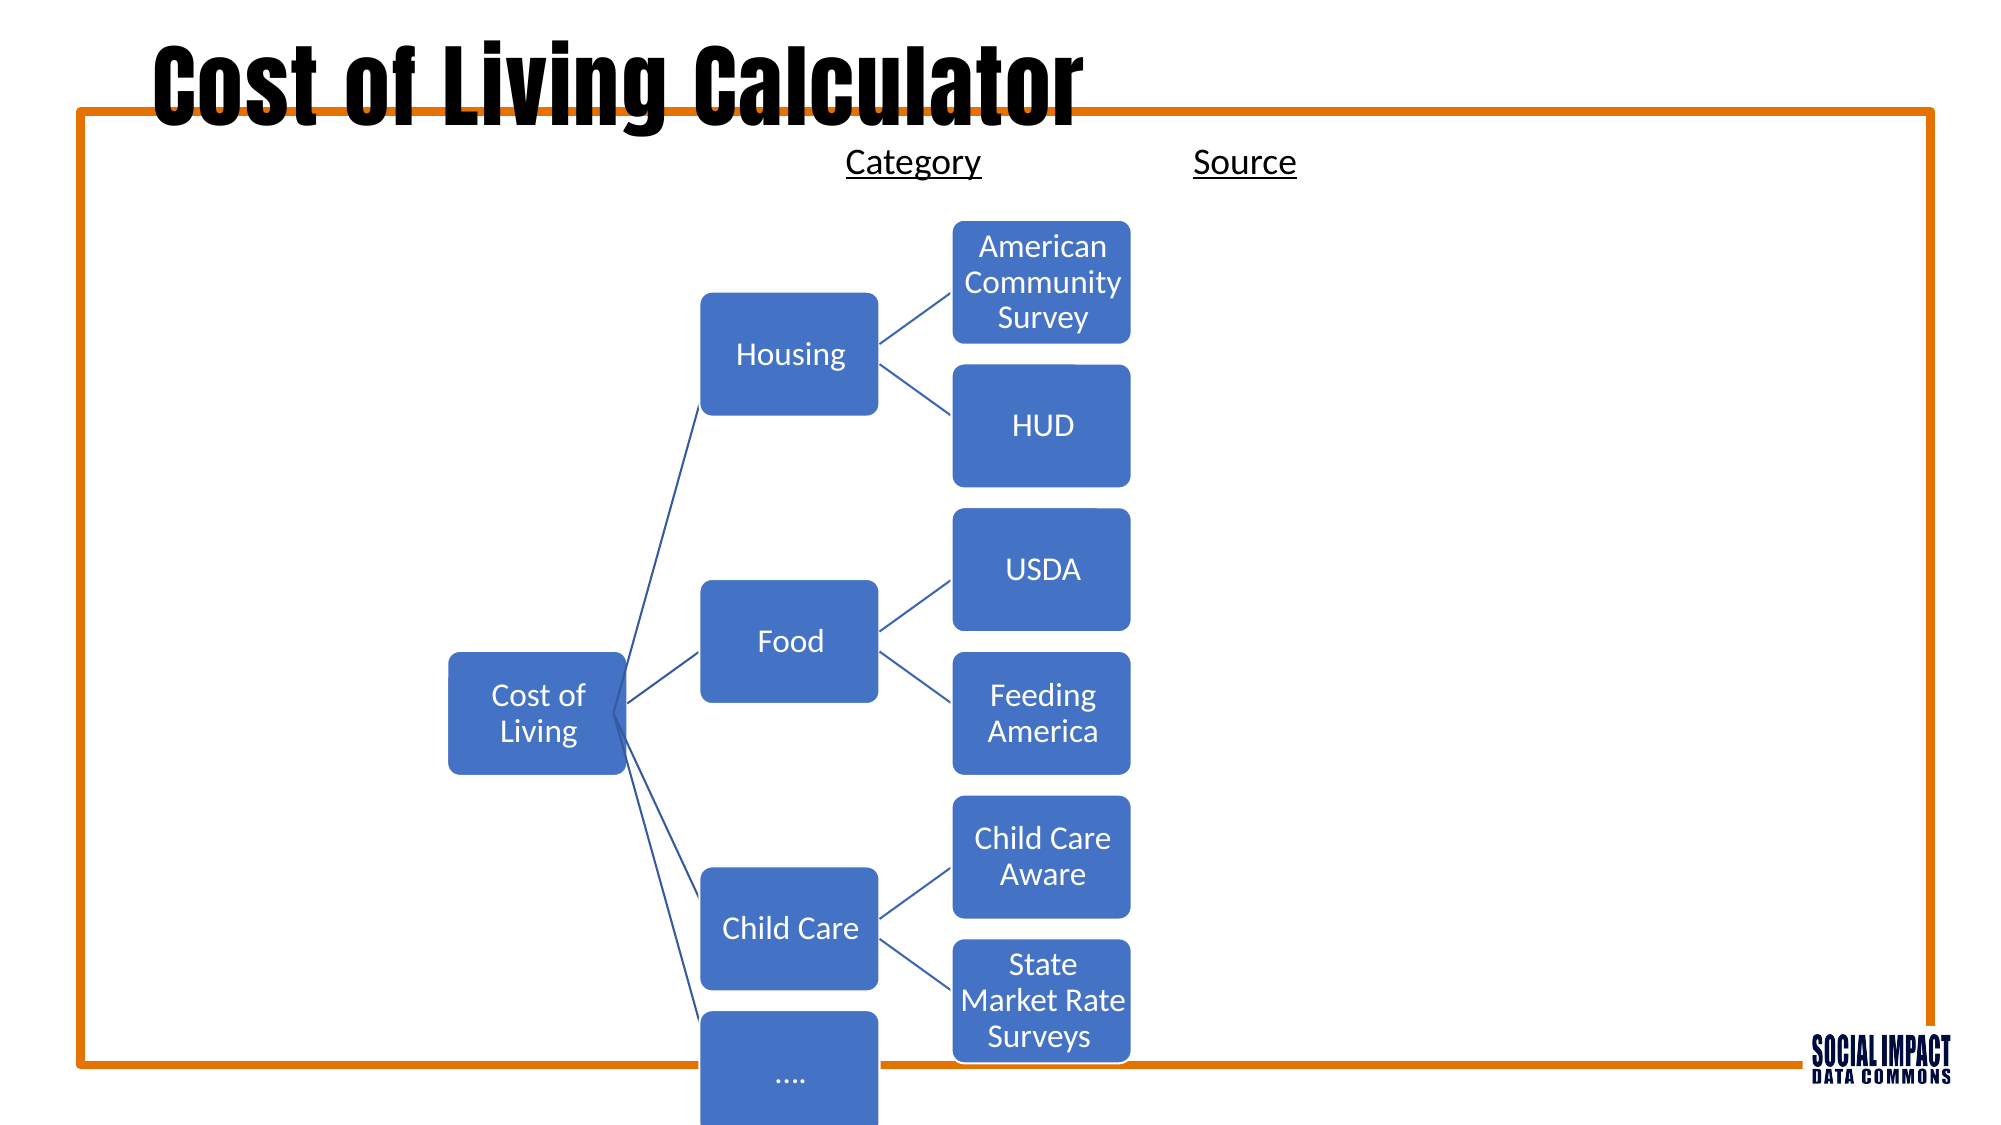

Cost of Living Calculator
Category
Source
Cost of Living

Housing

American Community Survey

HUD

Food

USDA

Feeding America

Child Care

Child Care Aware

State Market Rate Surveys

….